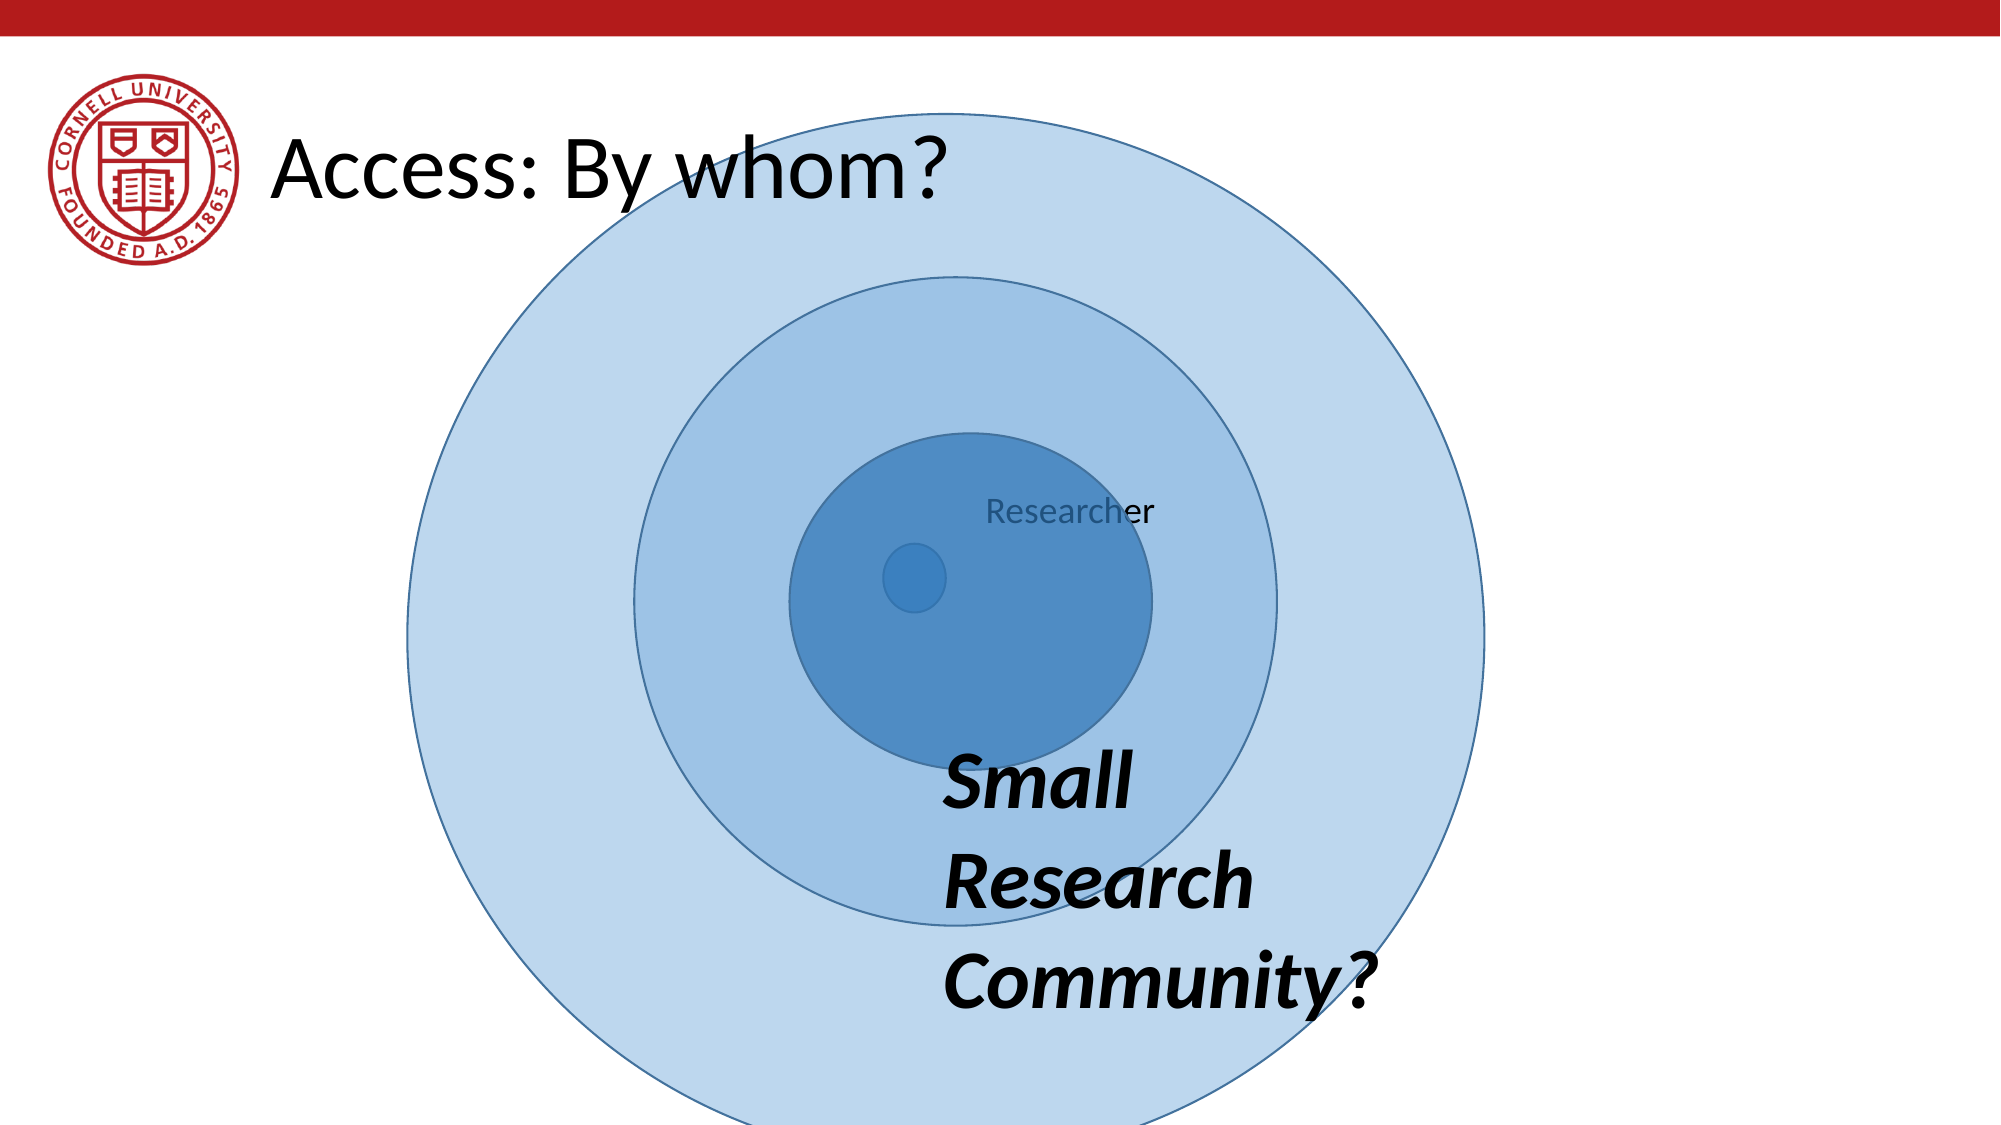

# Access: By whom?

Researcher

Small
Research Community?